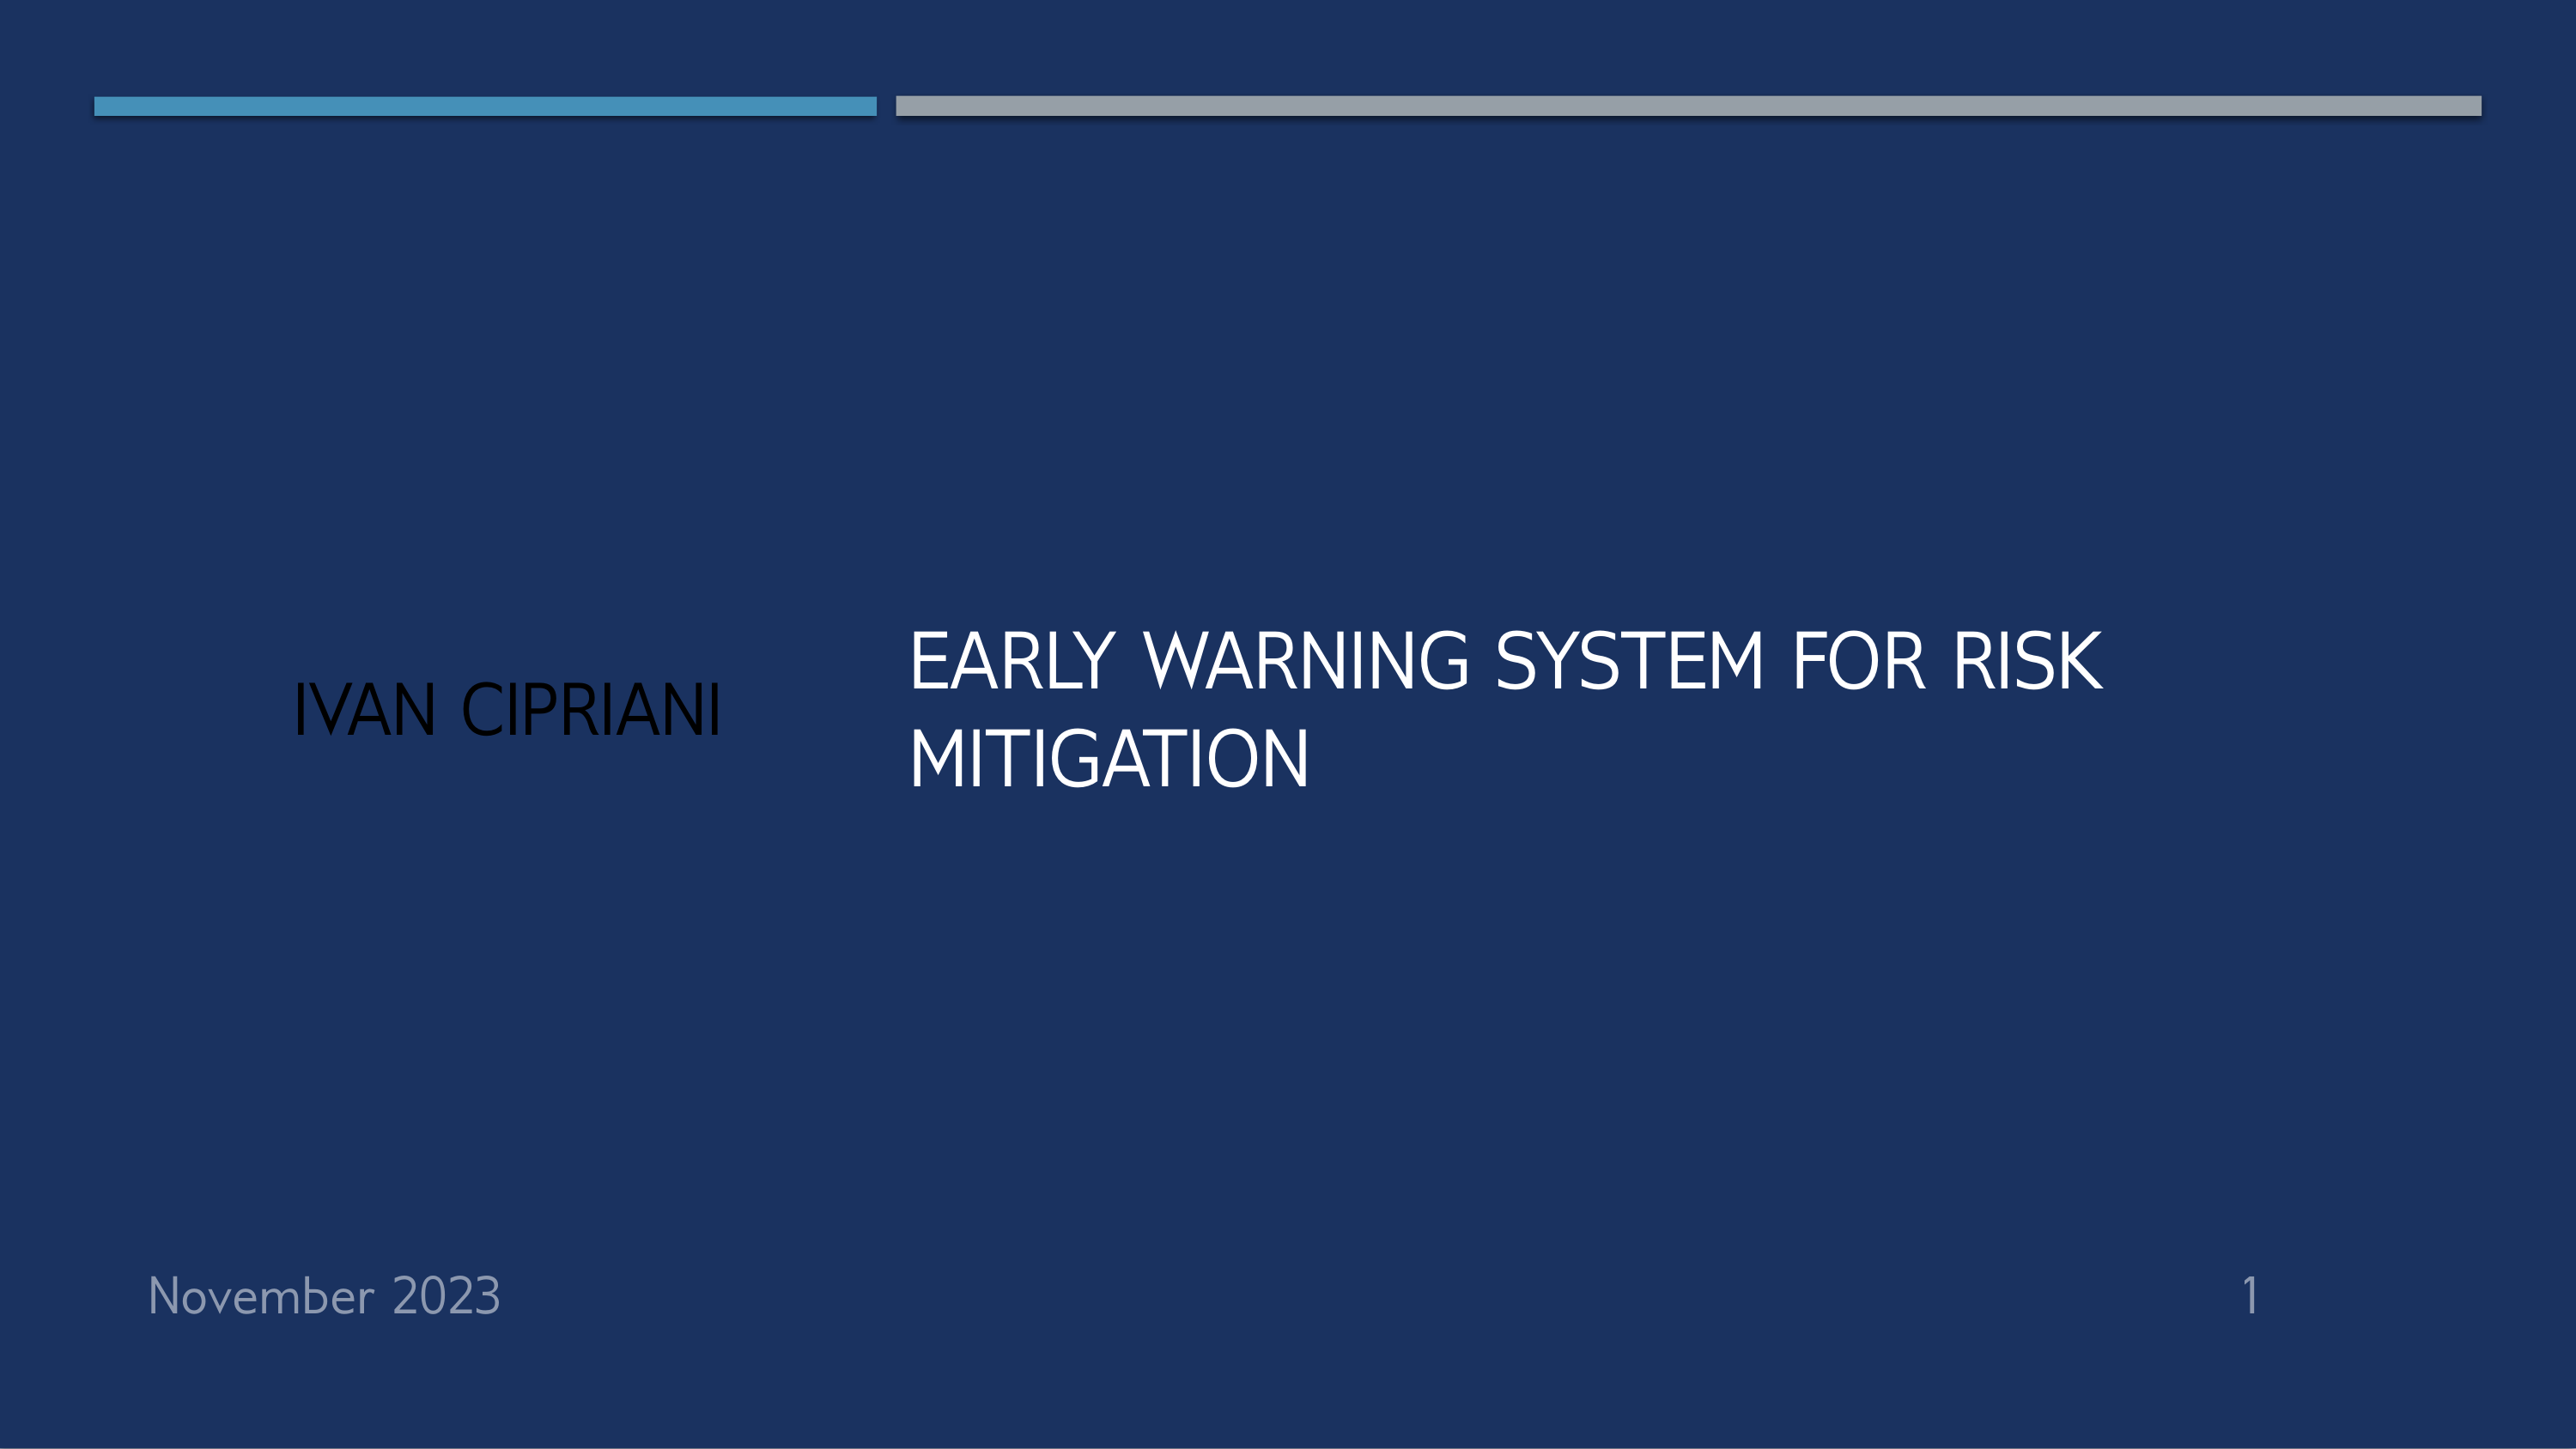

Ivan Cipriani
# Early warning system for risk mitigation

November 2023
1